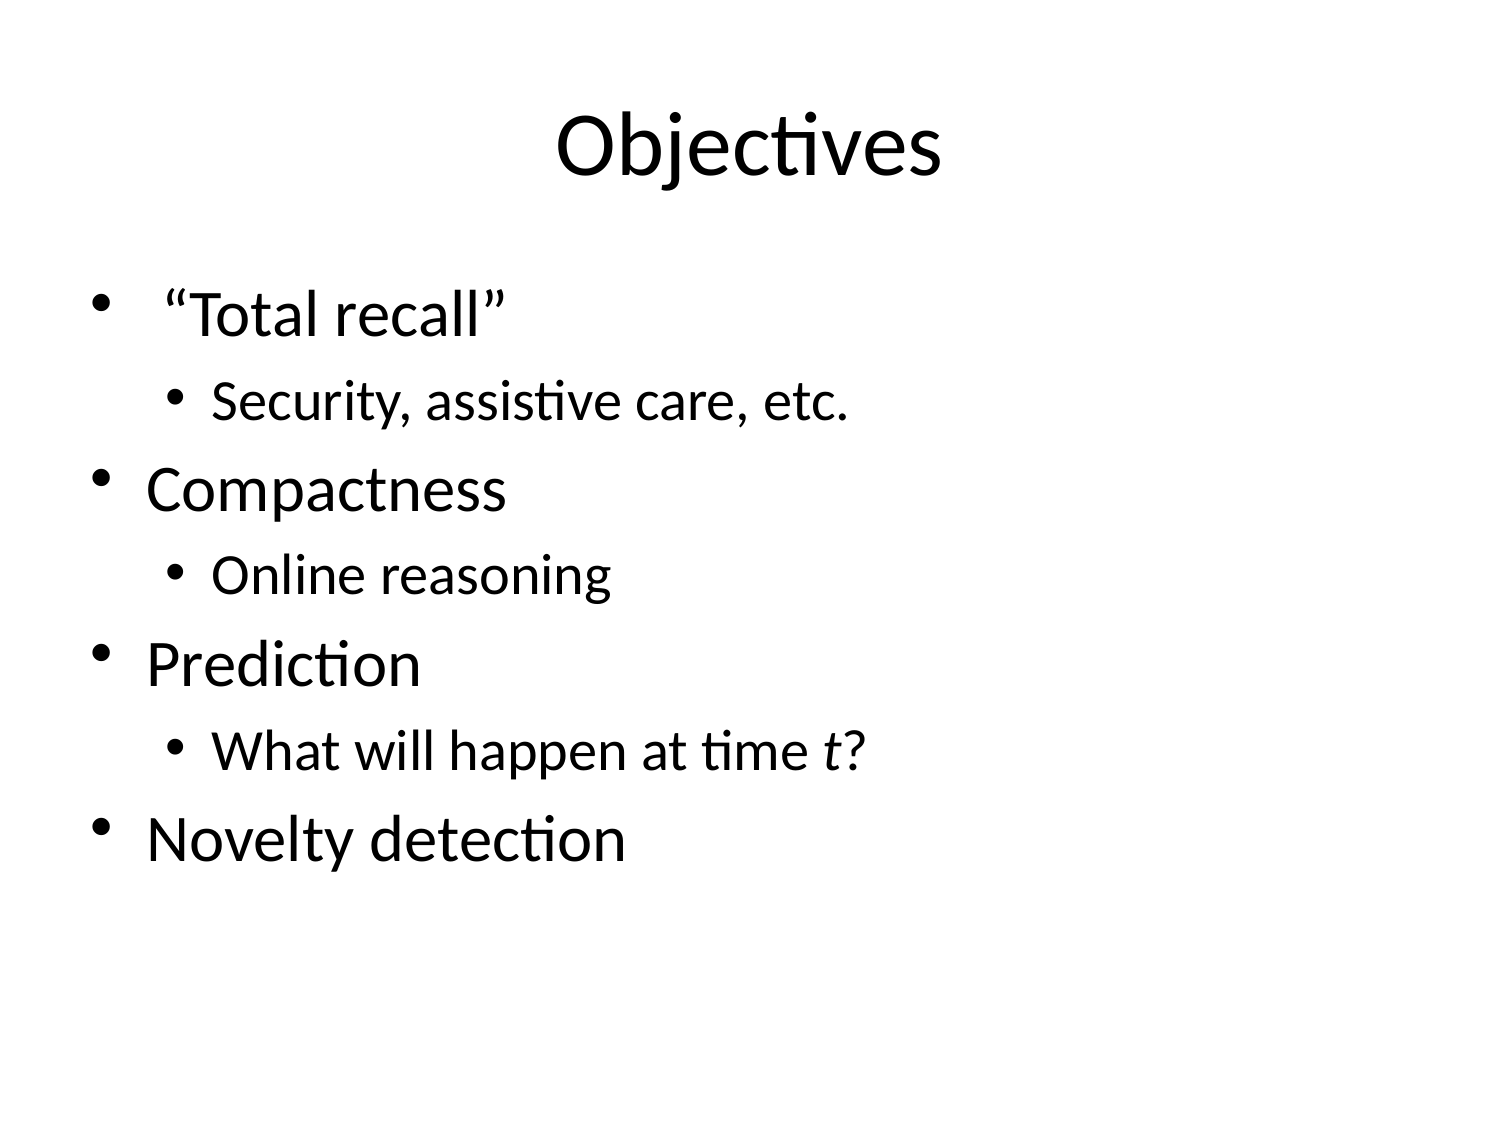

# Objectives
 “Total recall”
Security, assistive care, etc.
Compactness
Online reasoning
Prediction
What will happen at time t?
Novelty detection